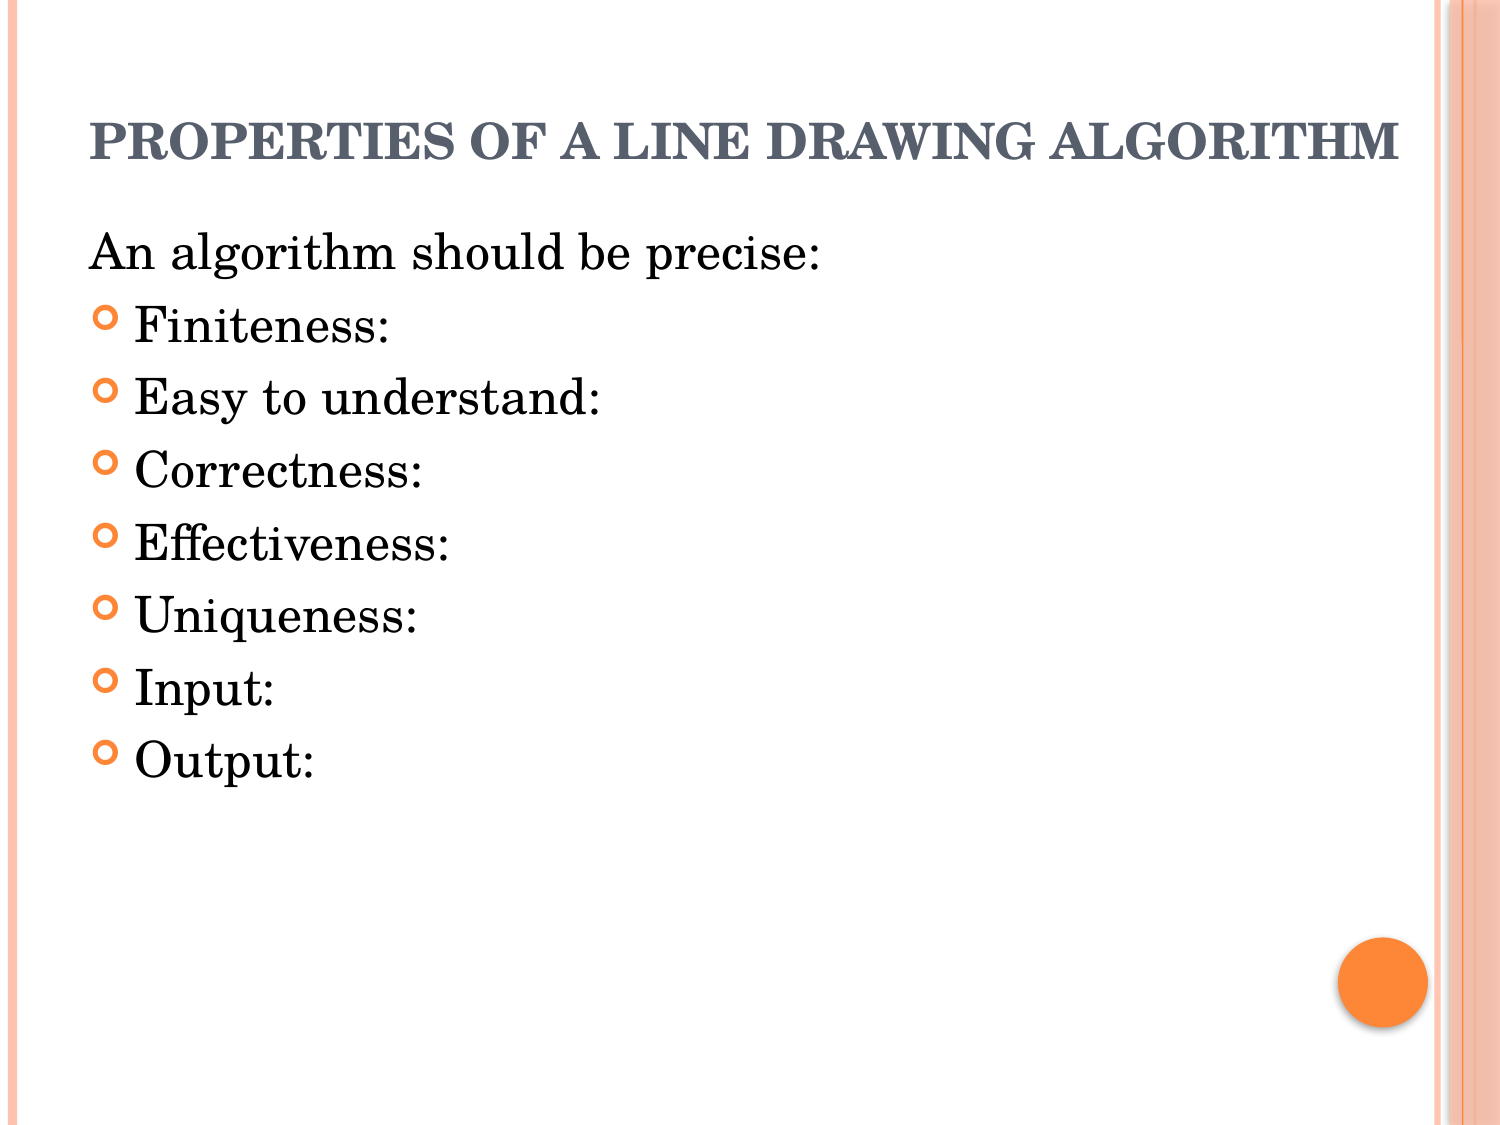

# Properties of a Line Drawing Algorithm
An algorithm should be precise:
Finiteness:
Easy to understand:
Correctness:
Effectiveness:
Uniqueness:
Input:
Output: